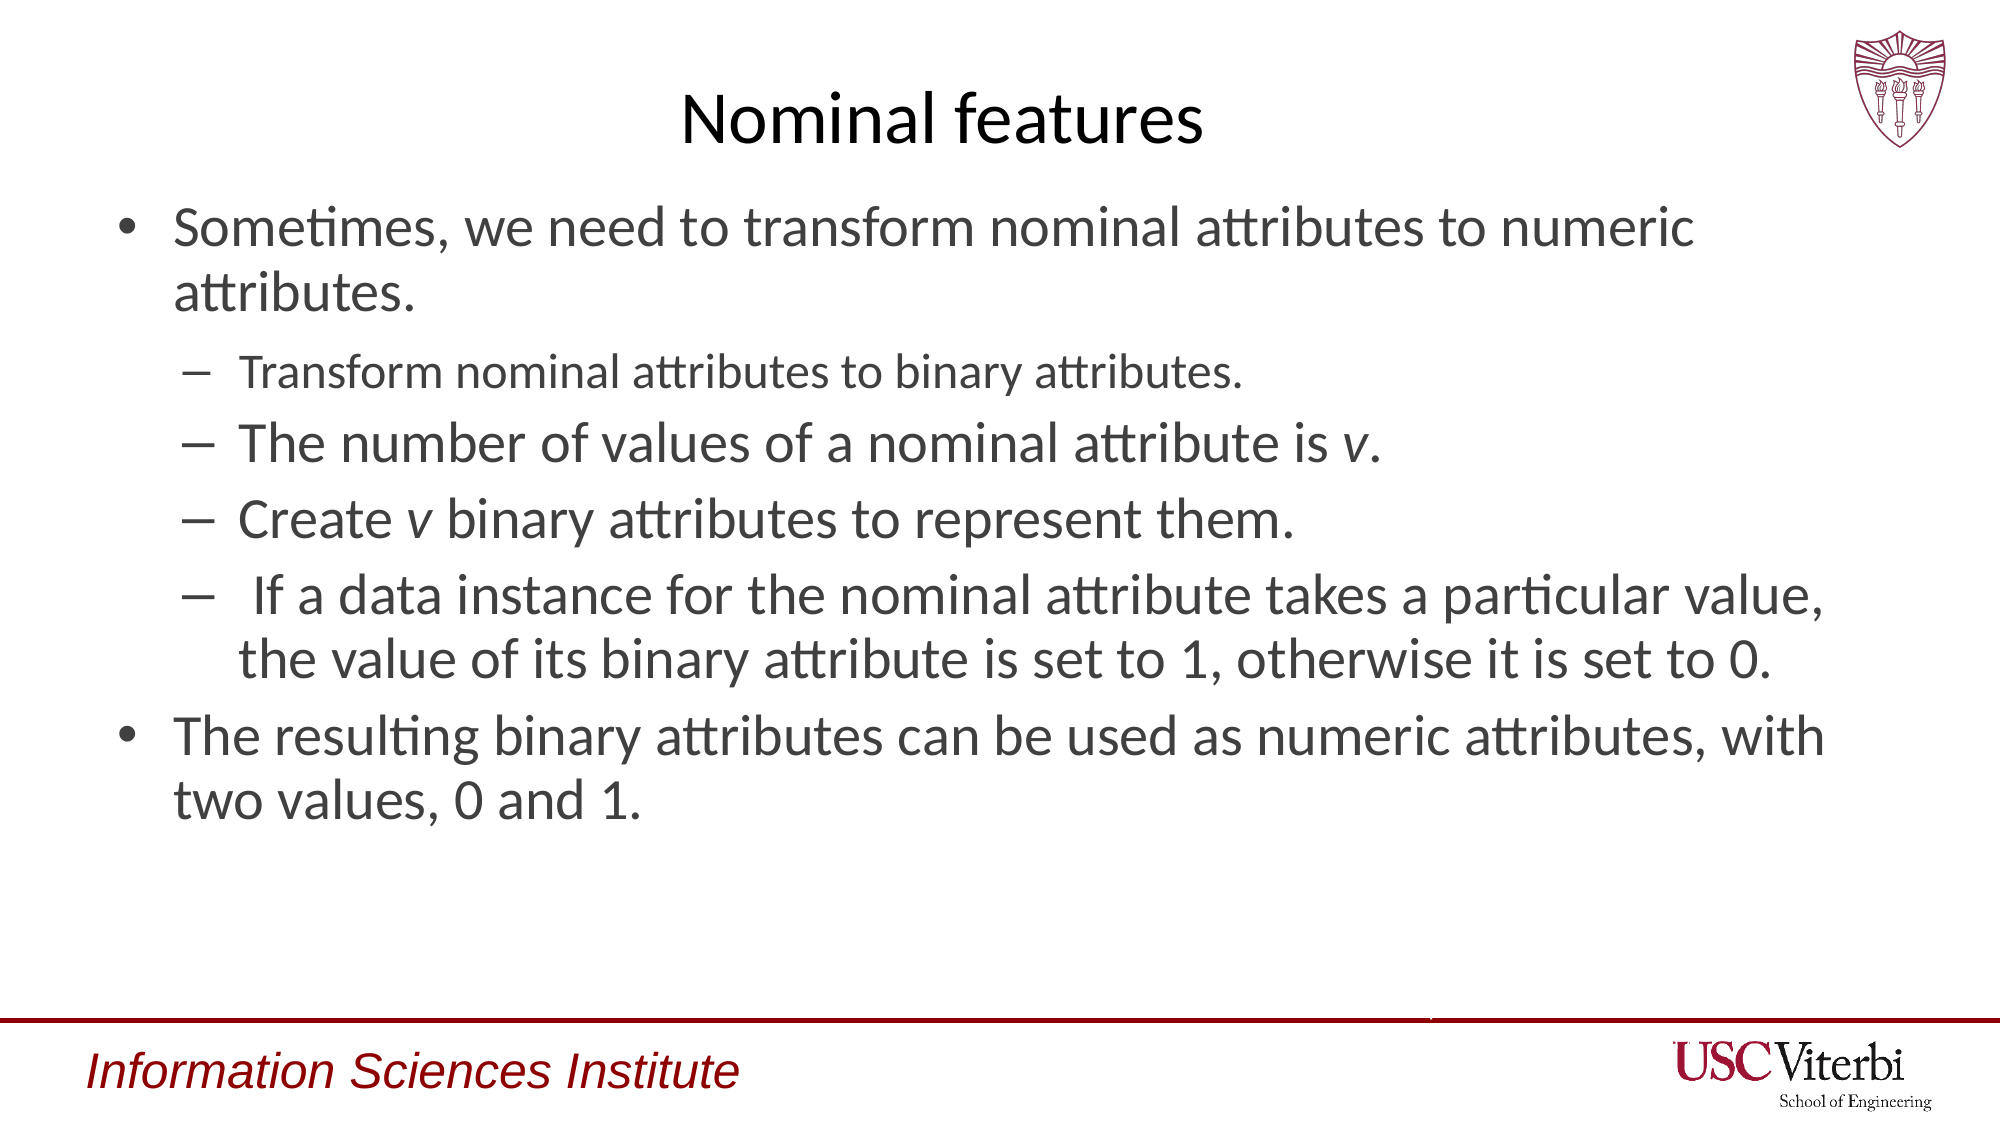

# Nominal features
Sometimes, we need to transform nominal attributes to numeric attributes.
Transform nominal attributes to binary attributes.
The number of values of a nominal attribute is v.
Create v binary attributes to represent them.
 If a data instance for the nominal attribute takes a particular value, the value of its binary attribute is set to 1, otherwise it is set to 0.
The resulting binary attributes can be used as numeric attributes, with two values, 0 and 1.

Source: https://www.cs.uic.edu/~liub/
17